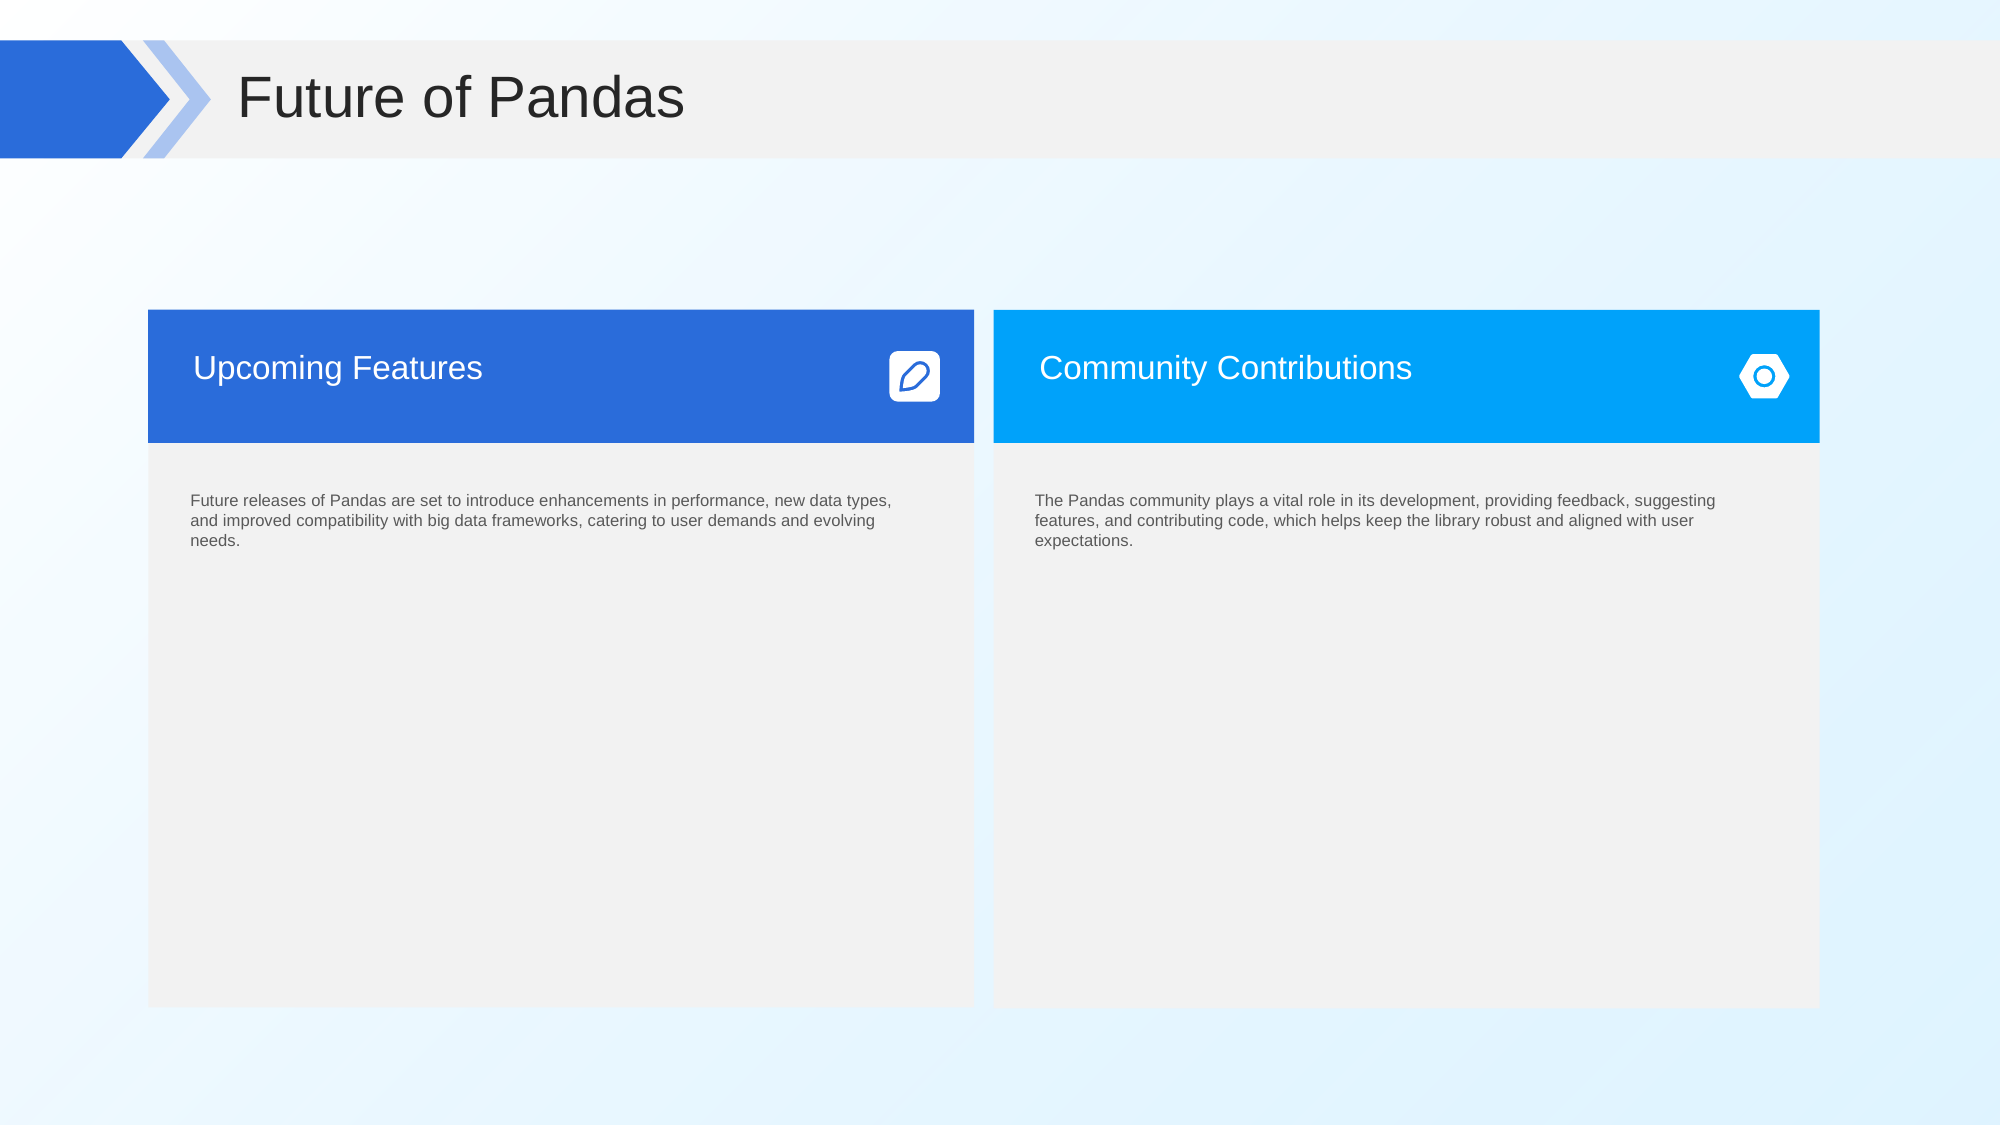

Future of Pandas

Upcoming Features
Community Contributions

Future releases of Pandas are set to introduce enhancements in performance, new data types, and improved compatibility with big data frameworks, catering to user demands and evolving needs.
The Pandas community plays a vital role in its development, providing feedback, suggesting features, and contributing code, which helps keep the library robust and aligned with user expectations.